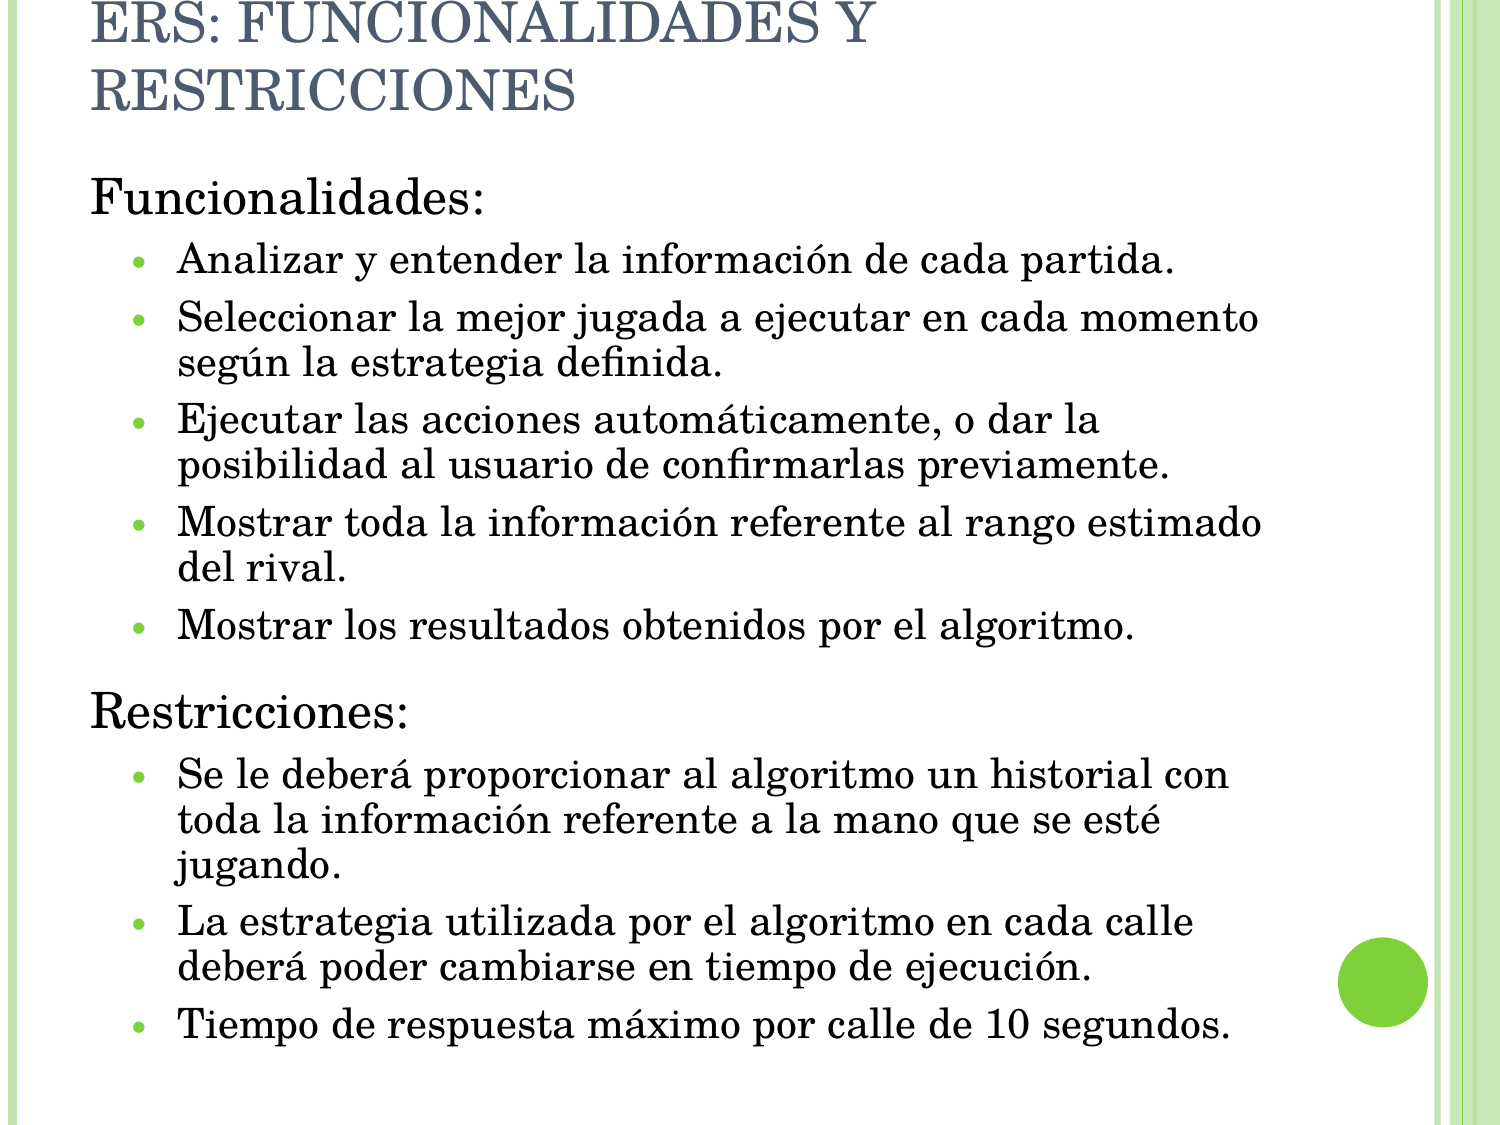

# ERS: Funcionalidades y Restricciones
Funcionalidades:
Analizar y entender la información de cada partida.
Seleccionar la mejor jugada a ejecutar en cada momento según la estrategia definida.
Ejecutar las acciones automáticamente, o dar la posibilidad al usuario de confirmarlas previamente.
Mostrar toda la información referente al rango estimado del rival.
Mostrar los resultados obtenidos por el algoritmo.
Restricciones:
Se le deberá proporcionar al algoritmo un historial con toda la información referente a la mano que se esté jugando.
La estrategia utilizada por el algoritmo en cada calle deberá poder cambiarse en tiempo de ejecución.
Tiempo de respuesta máximo por calle de 10 segundos.